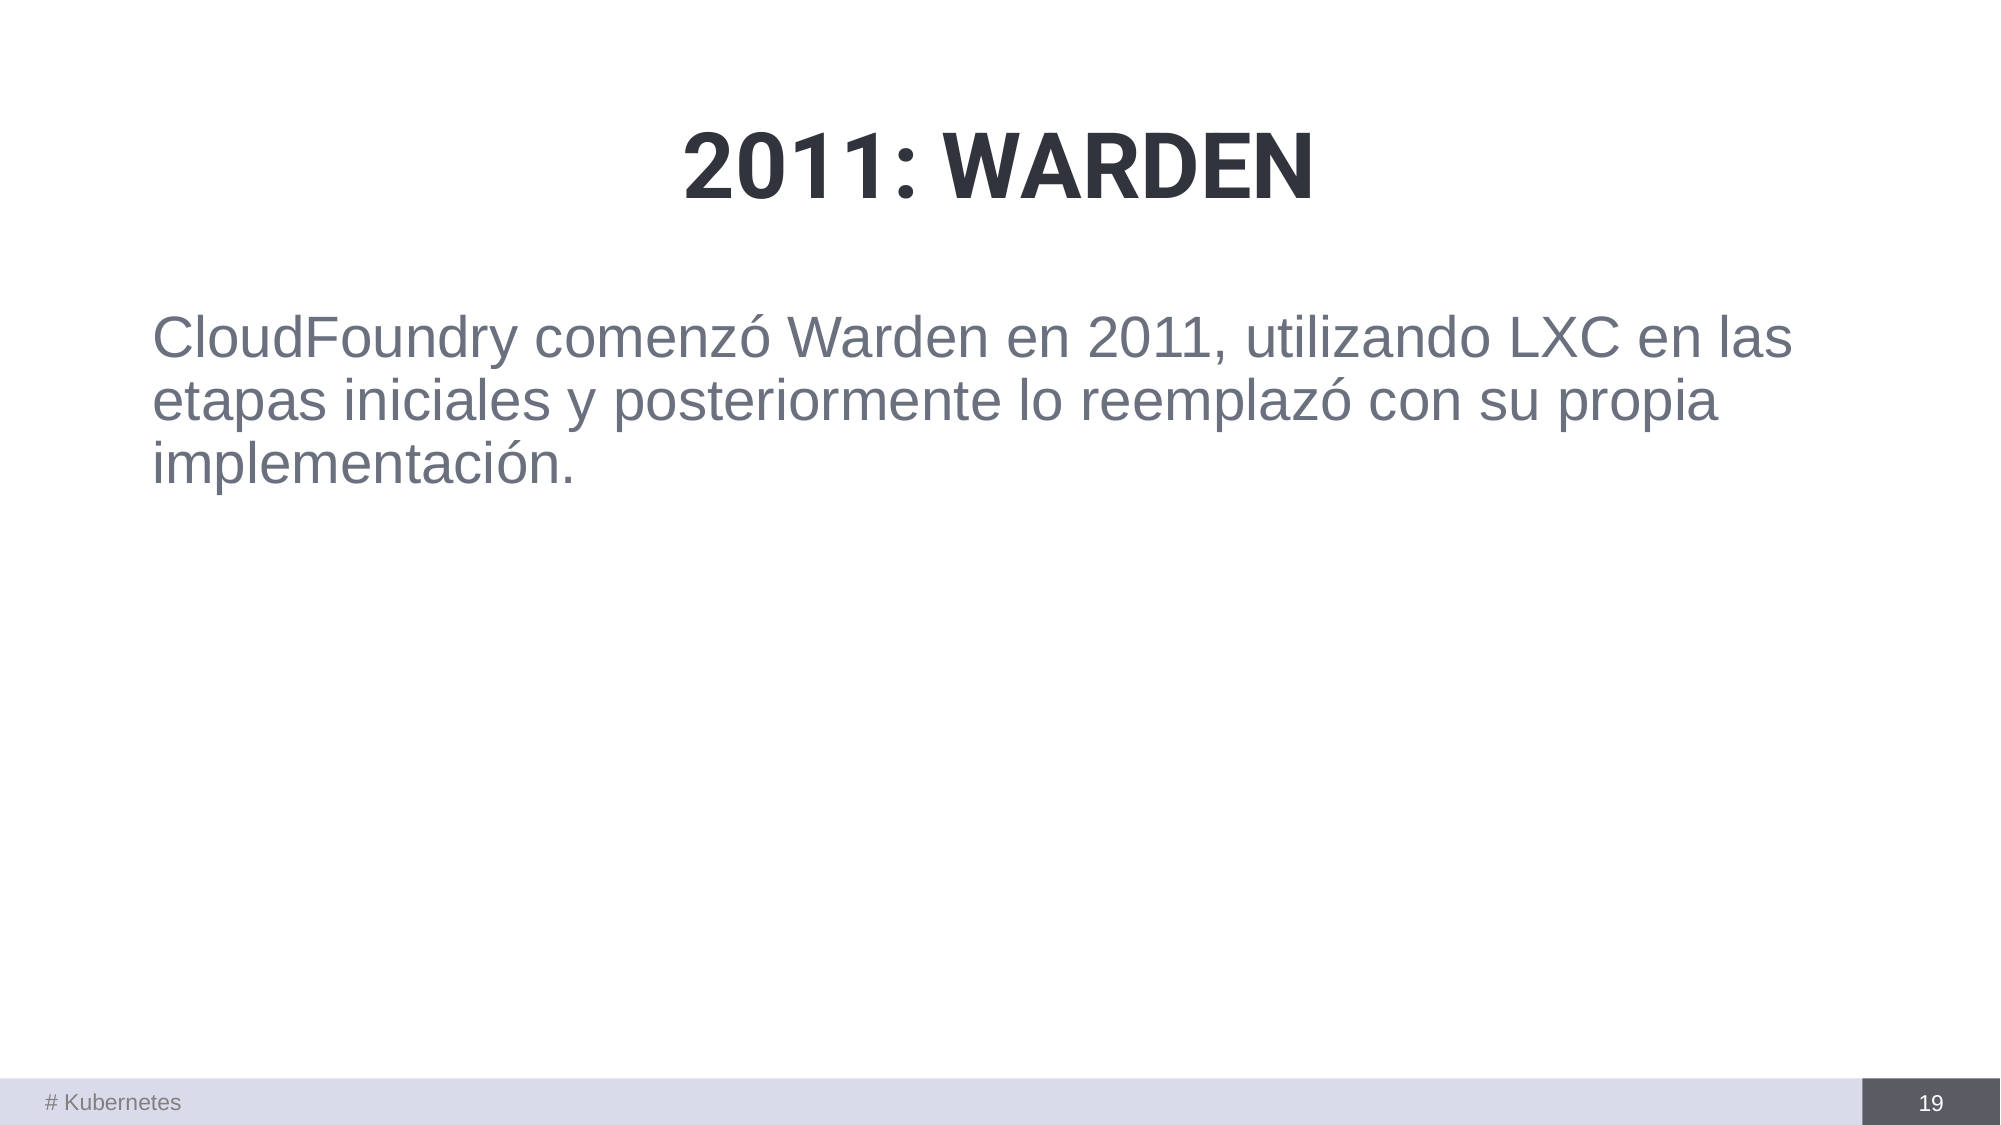

# 2011: WARDEN
CloudFoundry comenzó Warden en 2011, utilizando LXC en las etapas iniciales y posteriormente lo reemplazó con su propia implementación.
# Kubernetes
19